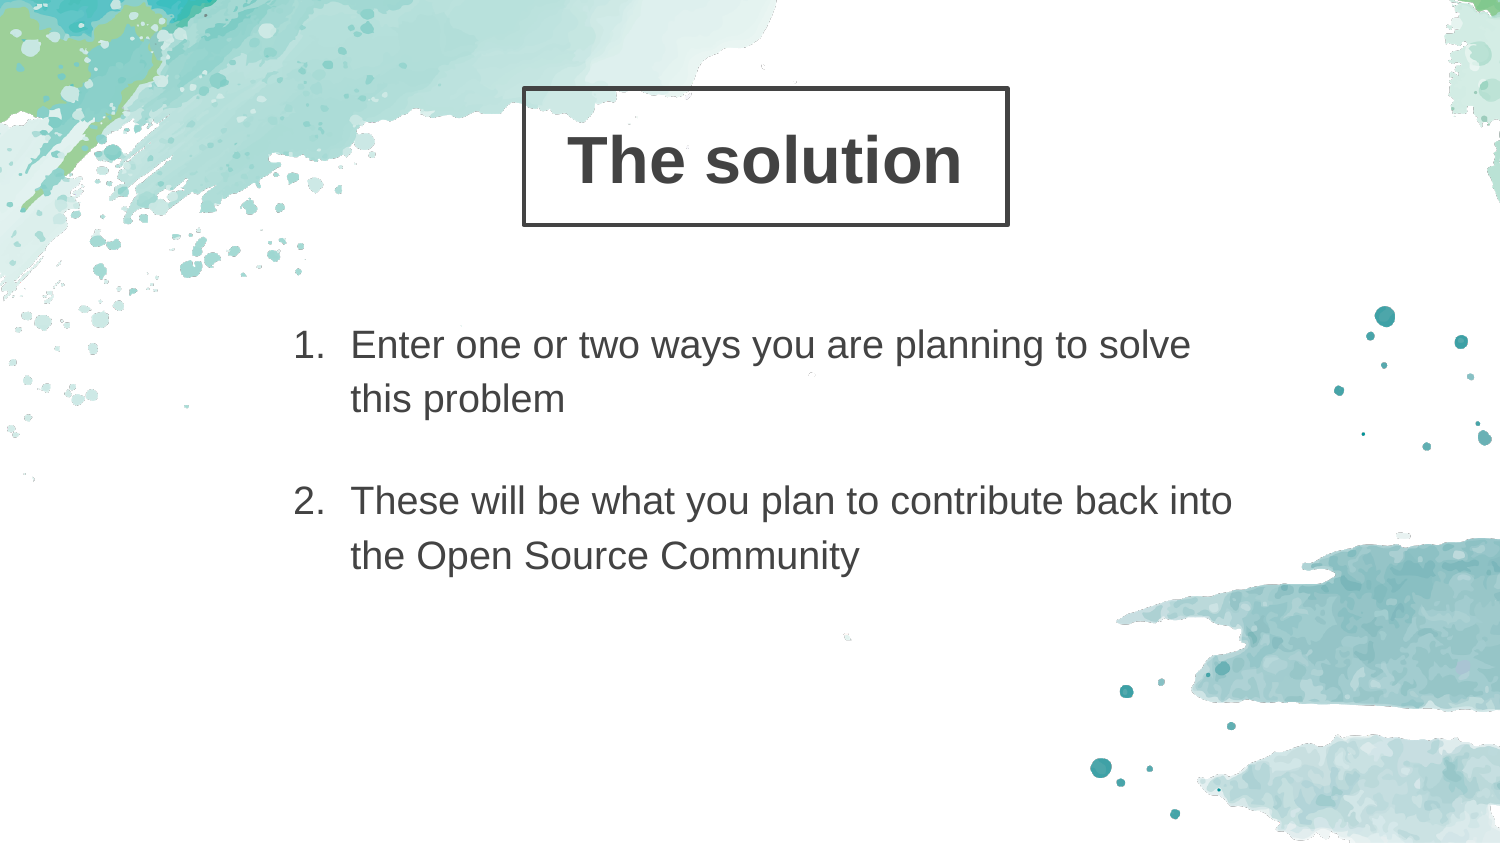

# The solution
Enter one or two ways you are planning to solve this problem
These will be what you plan to contribute back into the Open Source Community